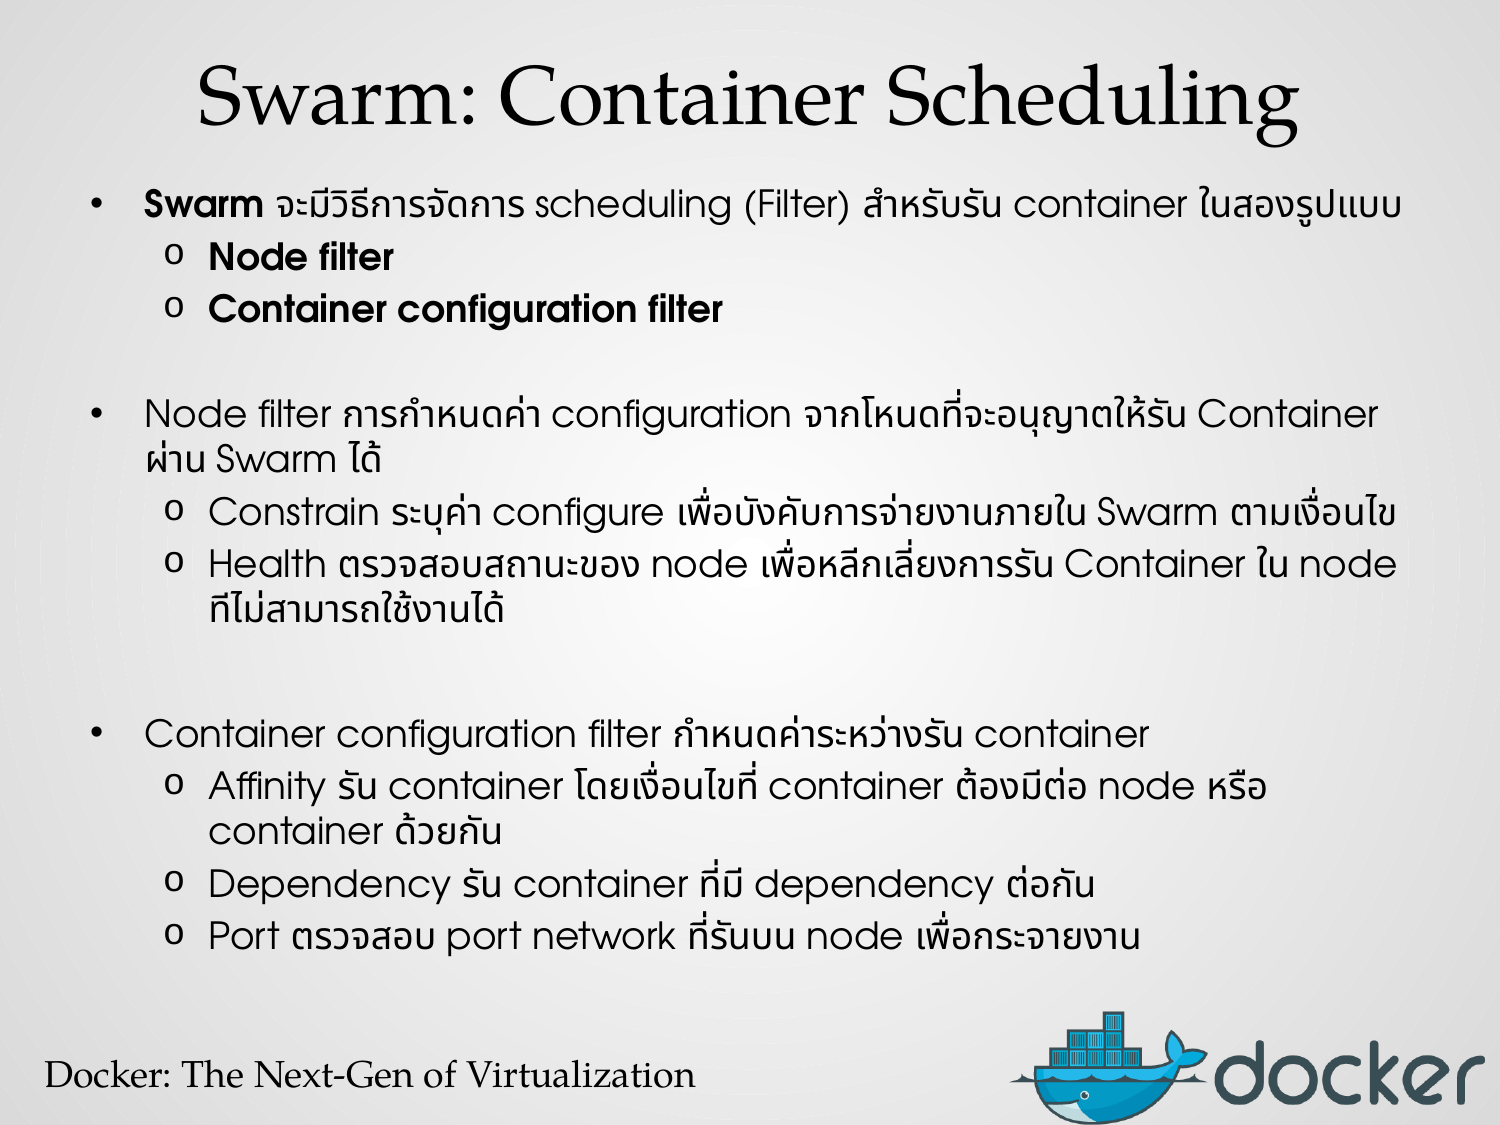

# Swarm: Container Scheduling
Swarm จะมีวิธีการจัดการ scheduling (Filter) สำหรับรัน container ในสองรูปแบบ
Node filter
Container configuration filter

Node filter การกำหนดค่า configuration จากโหนดที่จะอนุญาตให้รัน Container ผ่าน Swarm ได้
Constrain ระบุค่า configure เพื่อบังคับการจ่ายงานภายใน Swarm ตามเงื่อนไข
Health ตรวจสอบสถานะของ node เพื่อหลีกเลี่ยงการรัน Container ใน node ทีไม่สามารถใช้งานได้

Container configuration filter กำหนดค่าระหว่างรัน container
Affinity รัน container โดยเงื่อนไขที่ container ต้องมีต่อ node หรือ container ด้วยกัน
Dependency รัน container ที่มี dependency ต่อกัน
Port ตรวจสอบ port network ที่รันบน node เพื่อกระจายงาน

Docker: The Next-Gen of Virtualization